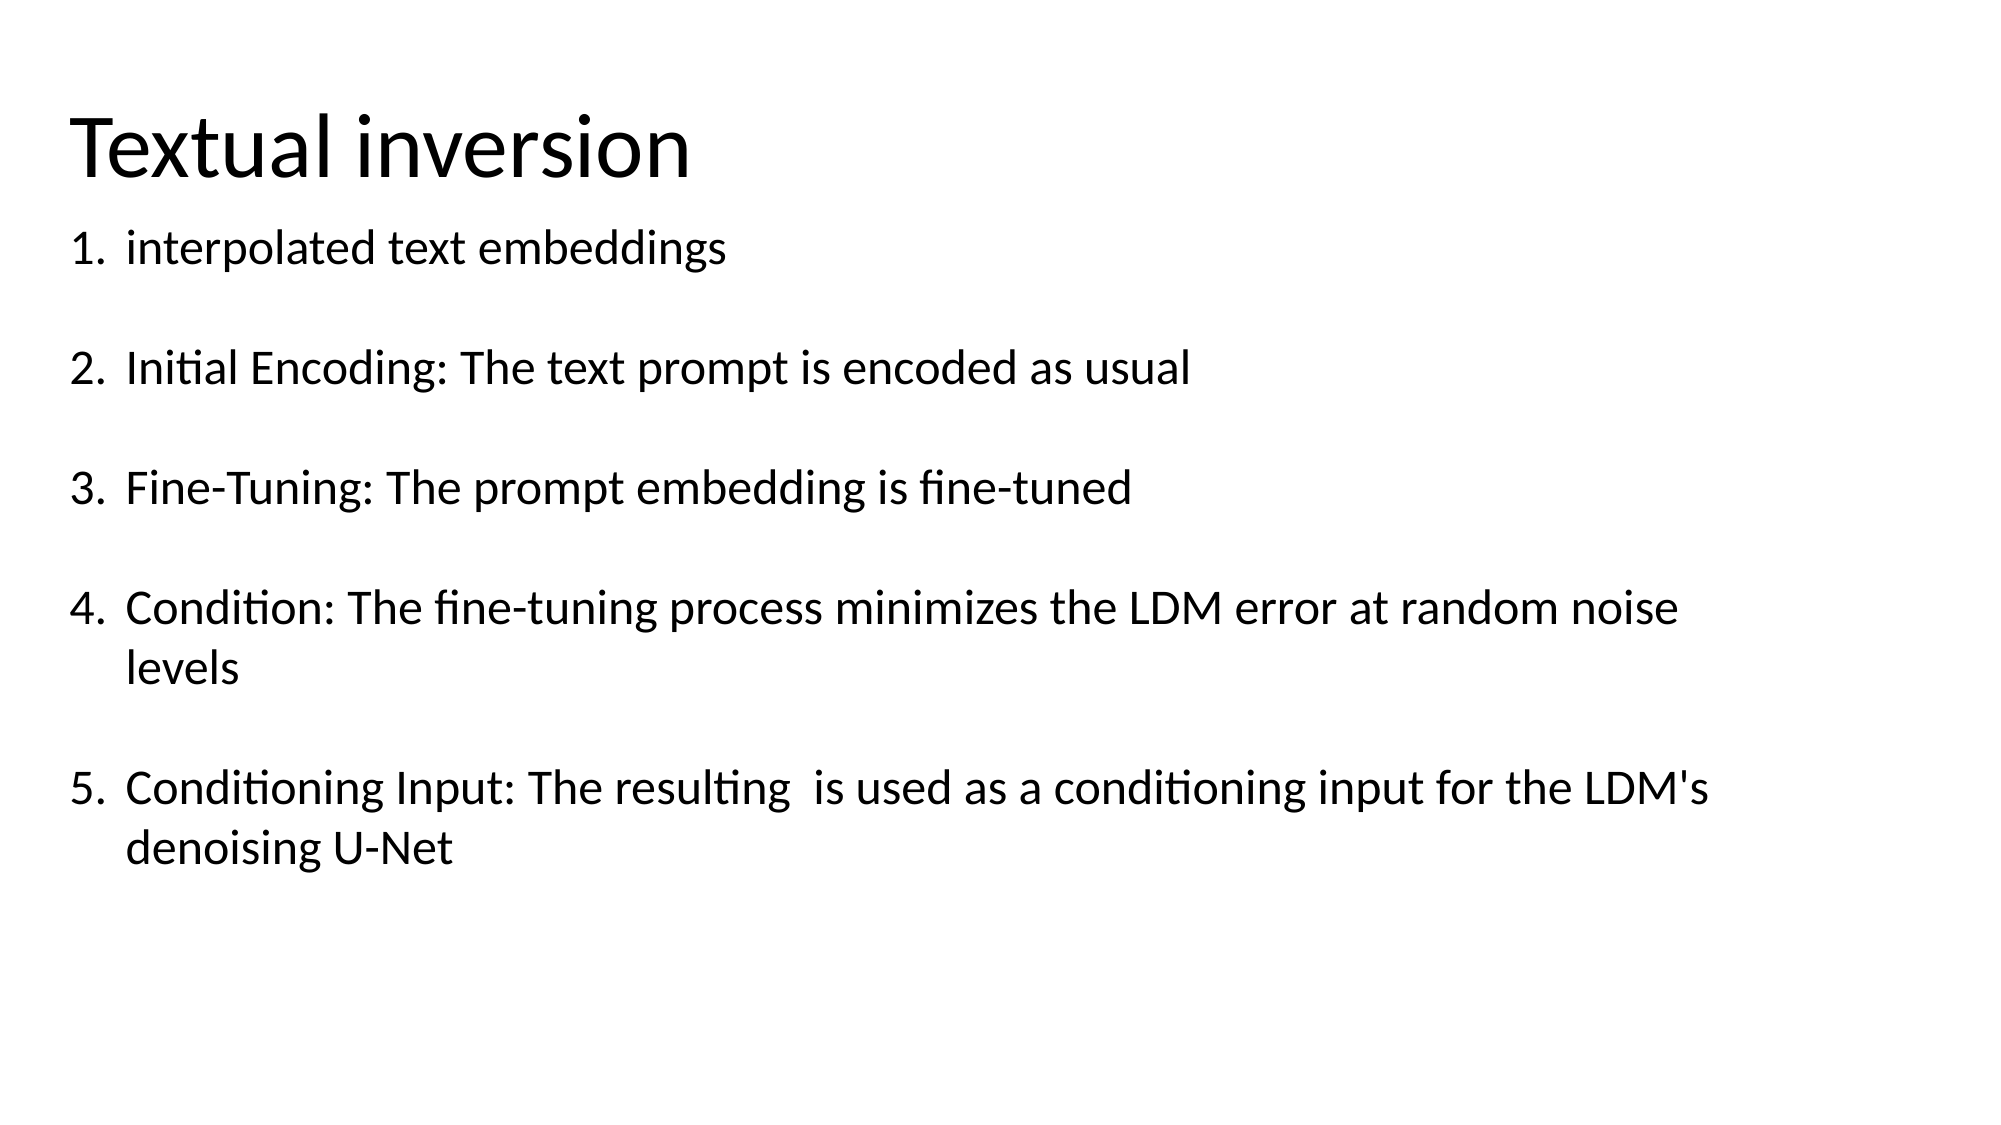

# Textual inversion
interpolated text embeddings

Initial Encoding: The text prompt is encoded as usual

Fine-Tuning: The prompt embedding is fine-tuned

Condition: The fine-tuning process minimizes the LDM error at random noise levels

Conditioning Input: The resulting  is used as a conditioning input for the LDM's denoising U-Net